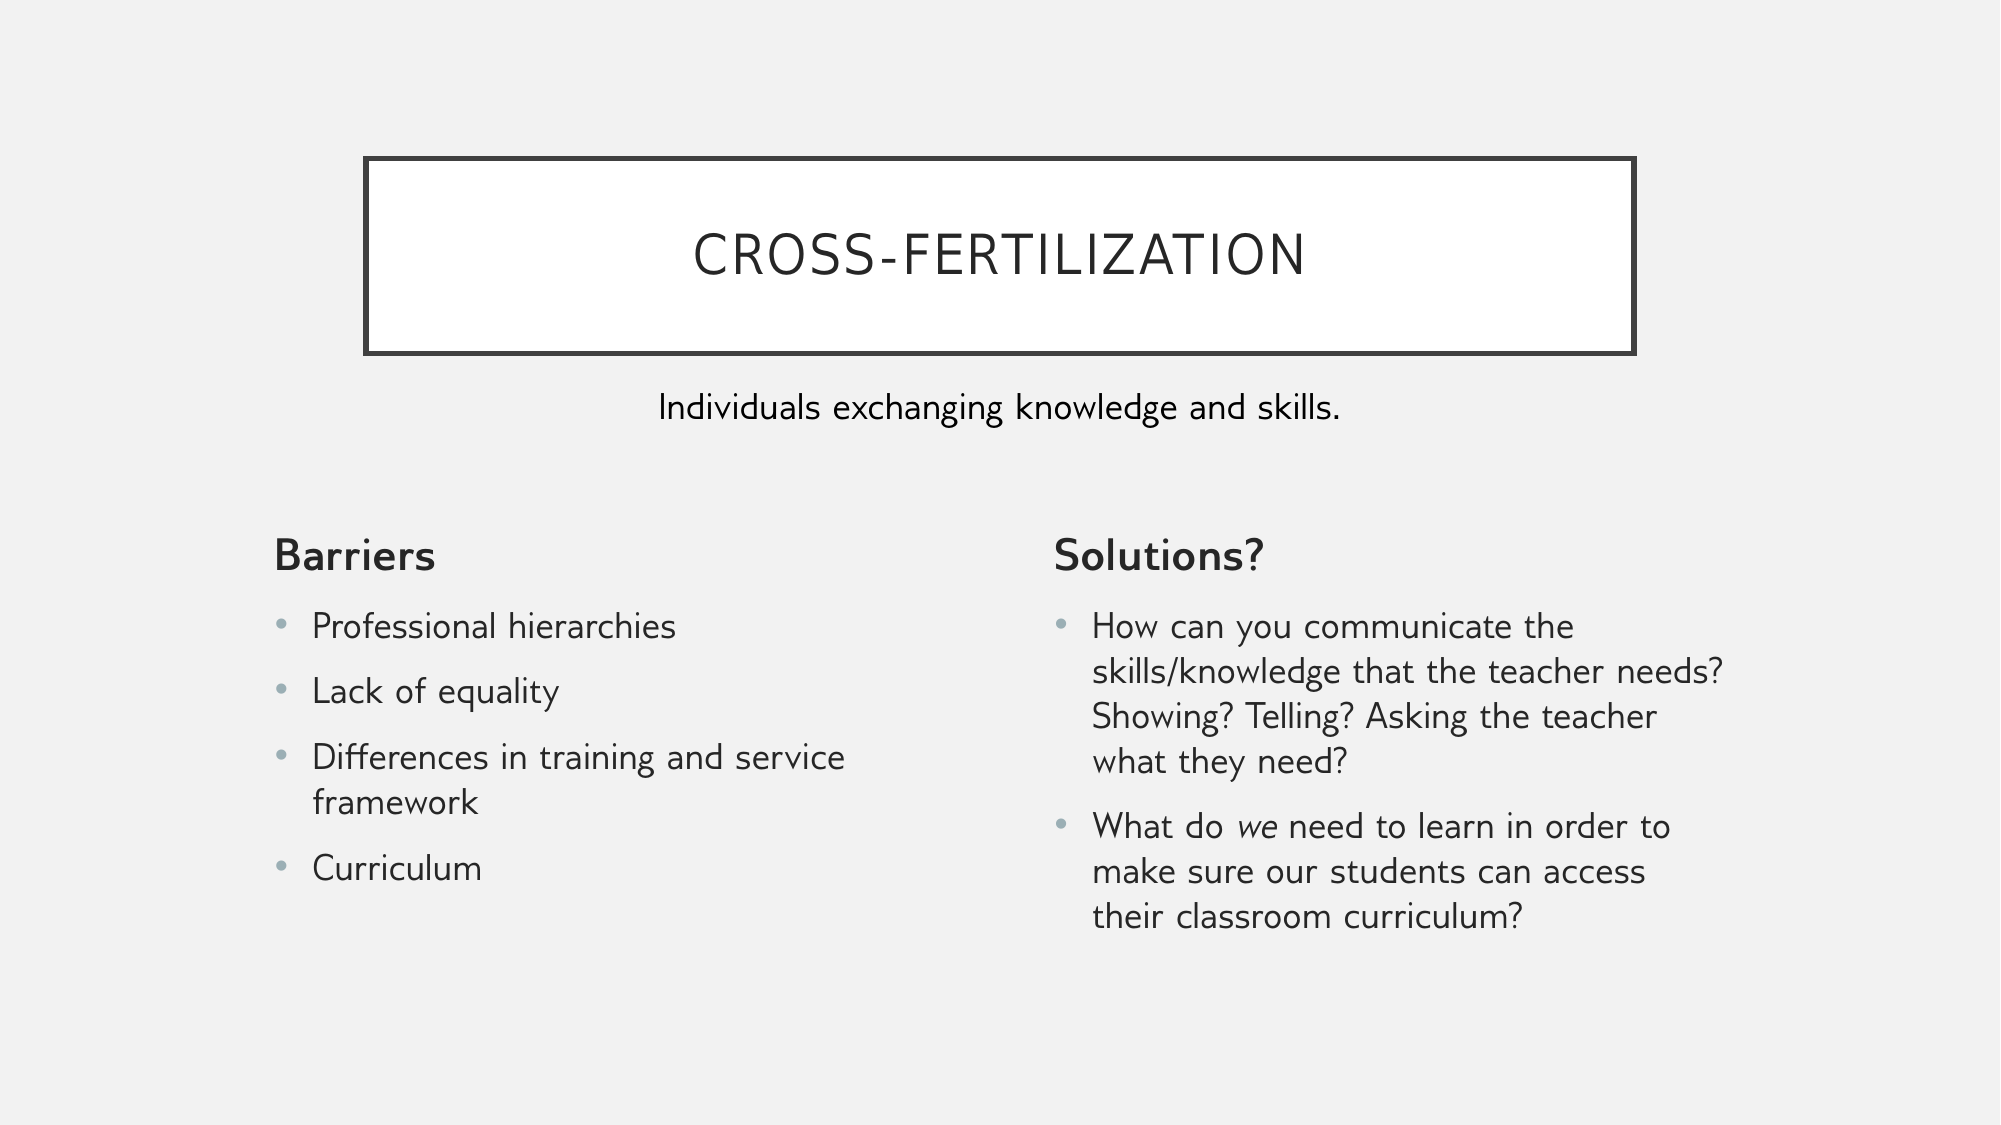

# Cross-fertilization
Individuals exchanging knowledge and skills.
Barriers
Professional hierarchies
Lack of equality
Differences in training and service framework
Curriculum
Solutions?
How can you communicate the skills/knowledge that the teacher needs? Showing? Telling? Asking the teacher what they need?
What do we need to learn in order to make sure our students can access their classroom curriculum?